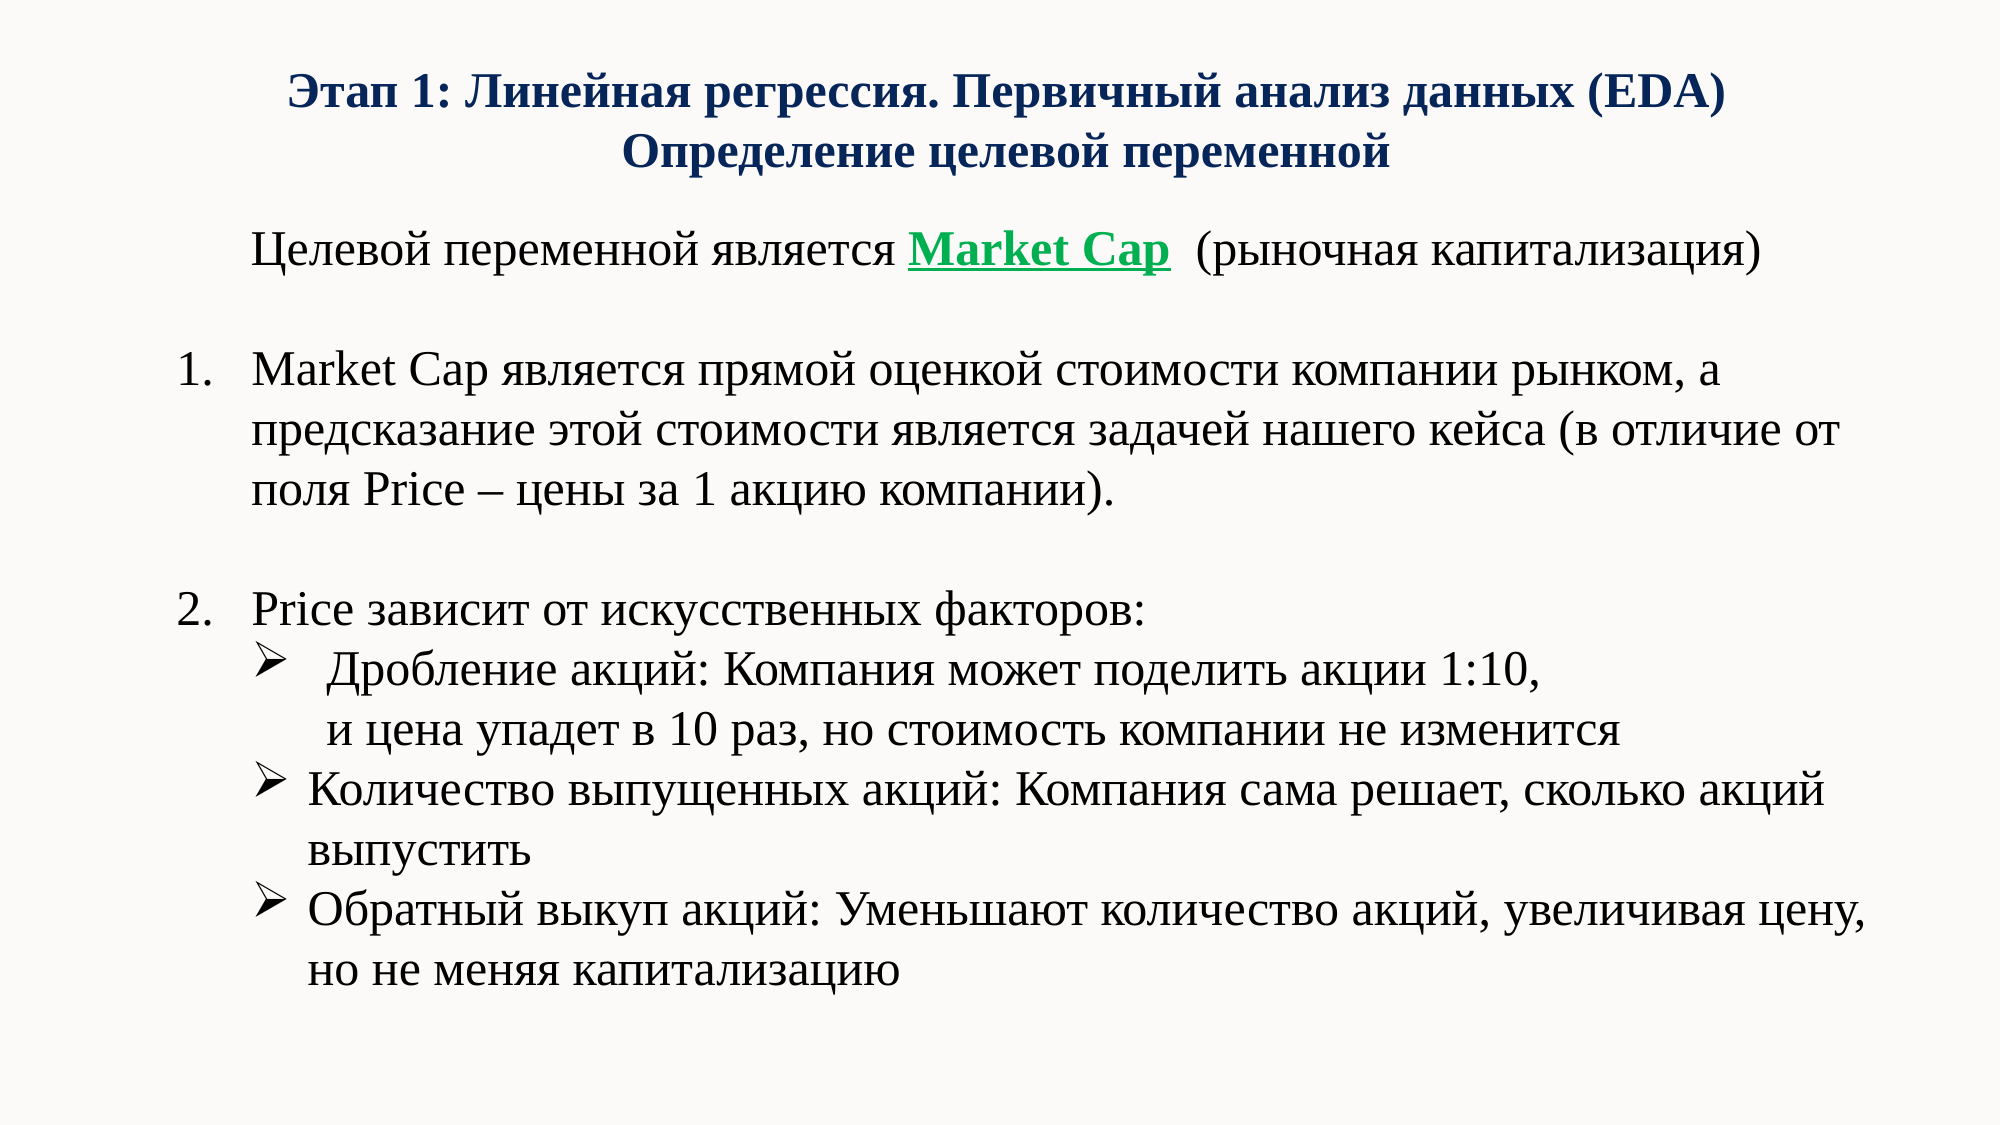

Этап 1: Линейная регрессия. Первичный анализ данных (EDA)
Определение целевой переменной
Целевой переменной является Market Cap  (рыночная капитализация)

Market Cap является прямой оценкой стоимости компании рынком, а предсказание этой стоимости является задачей нашего кейса (в отличие от поля Price – цены за 1 акцию компании).

Price зависит от искусственных факторов:
Дробление акций: Компания может поделить акции 1:10,
      и цена упадет в 10 раз, но стоимость компании не изменится
Количество выпущенных акций: Компания сама решает, сколько акций выпустить
Обратный выкуп акций: Уменьшают количество акций, увеличивая цену, но не меняя капитализацию